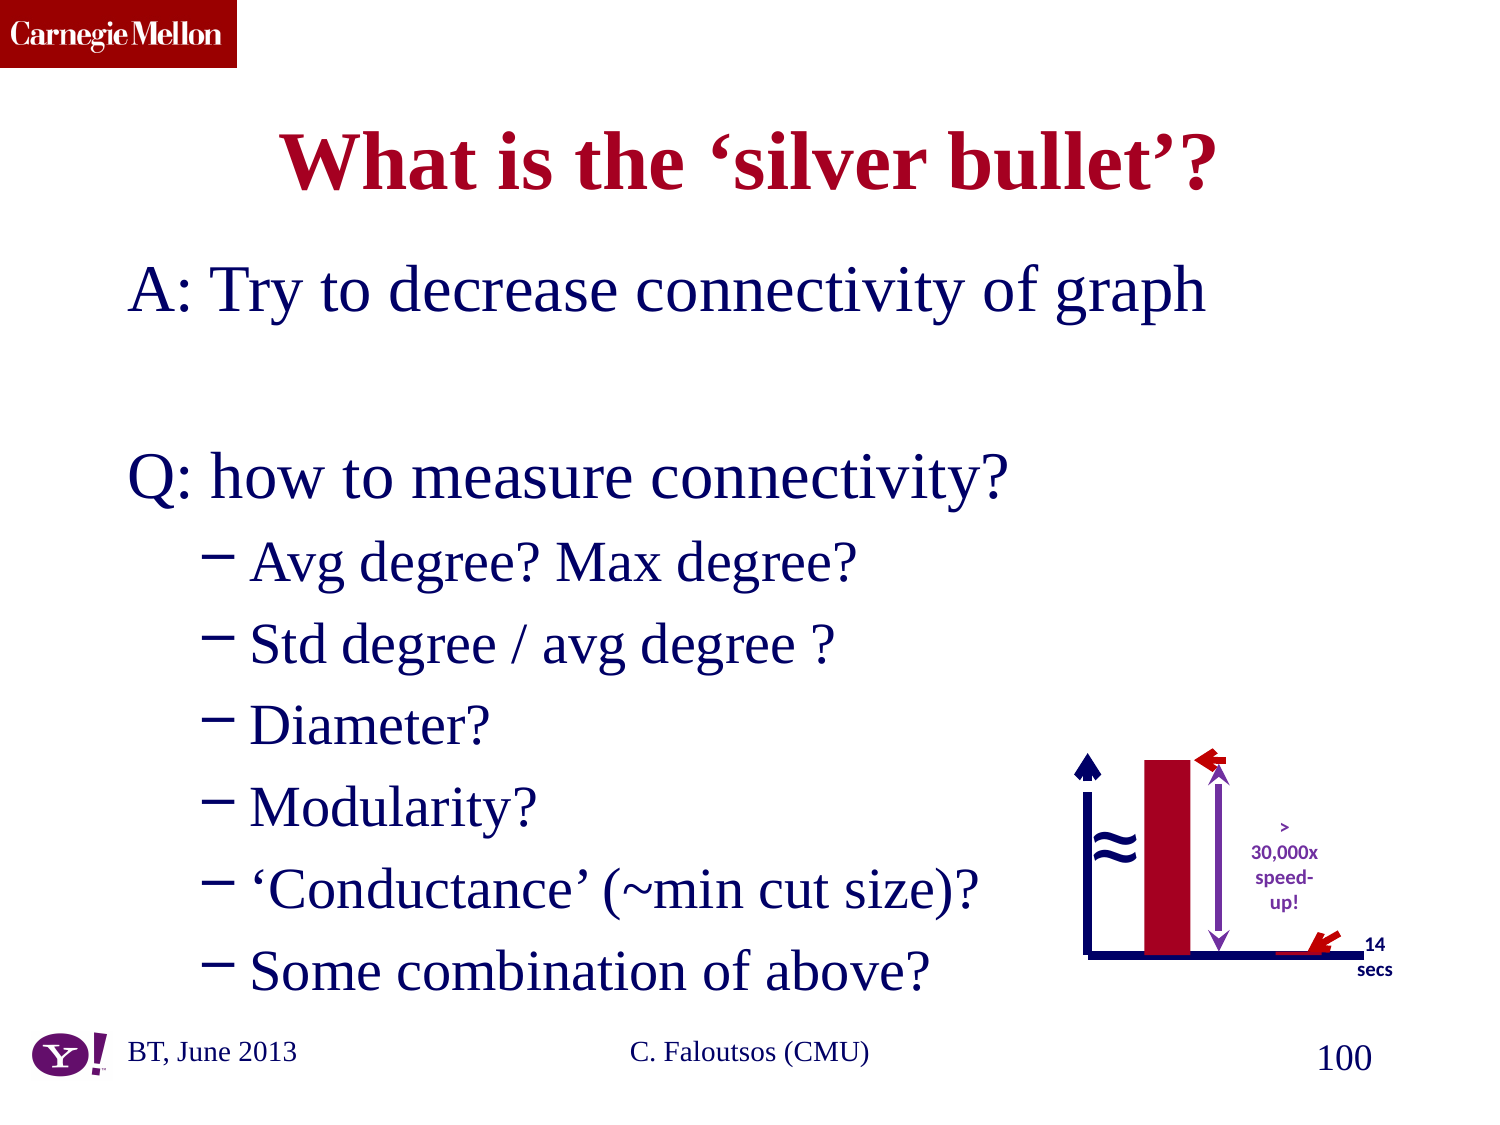

# What is the ‘silver bullet’?
A: Try to decrease connectivity of graph

Q: how to measure connectivity?
Avg degree? Max degree?
Std degree / avg degree ?
Diameter?
Modularity?
‘Conductance’ (~min cut size)?
Some combination of above?

≈
> 30,000x speed-up!
14 secs

BT, June 2013
C. Faloutsos (CMU)
100